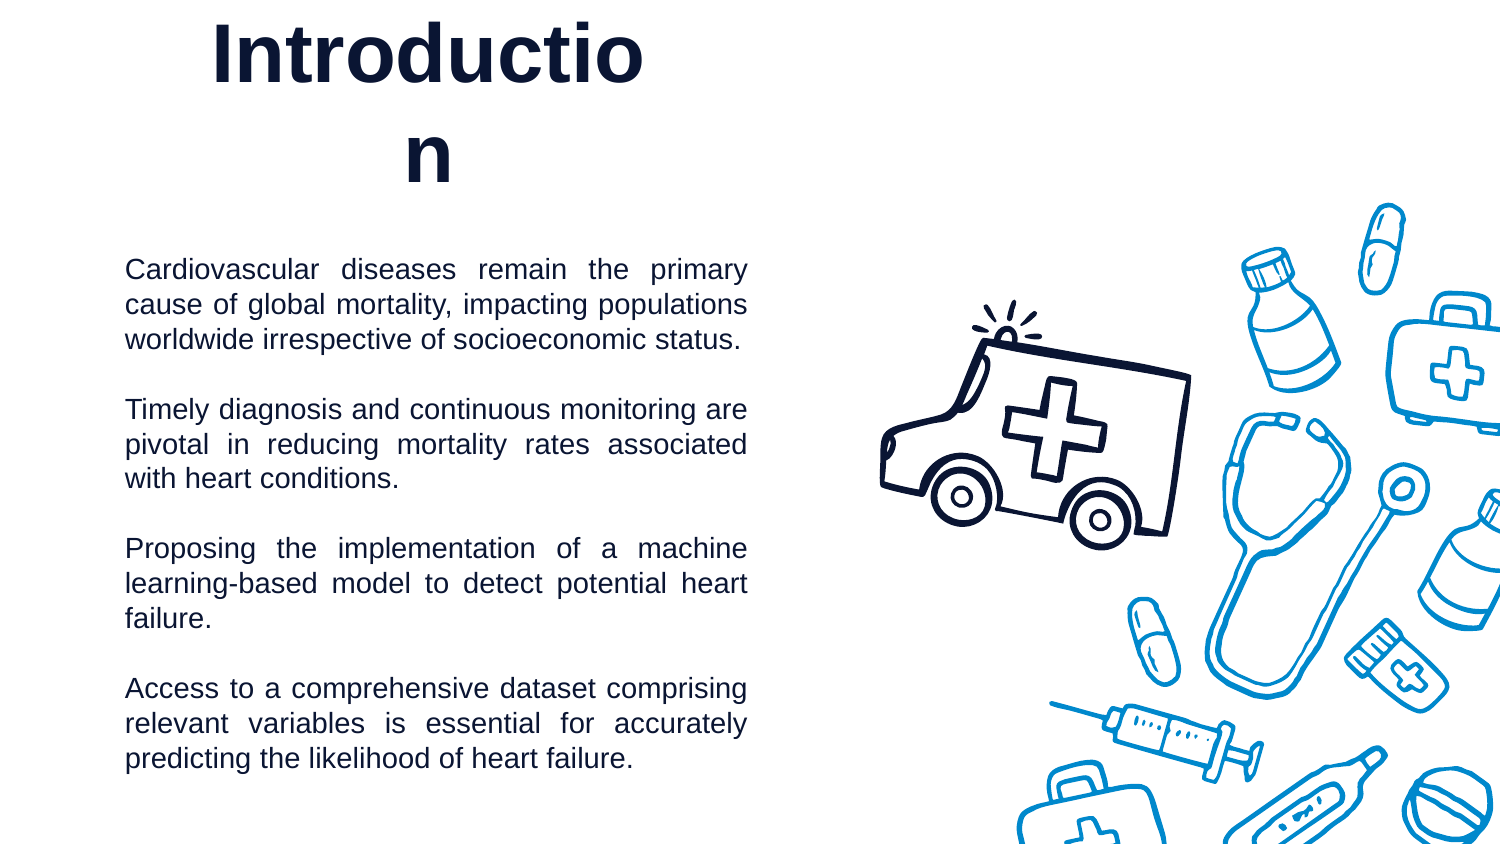

# Introduction
Cardiovascular diseases remain the primary cause of global mortality, impacting populations worldwide irrespective of socioeconomic status.

Timely diagnosis and continuous monitoring are pivotal in reducing mortality rates associated with heart conditions.

Proposing the implementation of a machine learning-based model to detect potential heart failure.

Access to a comprehensive dataset comprising relevant variables is essential for accurately predicting the likelihood of heart failure.